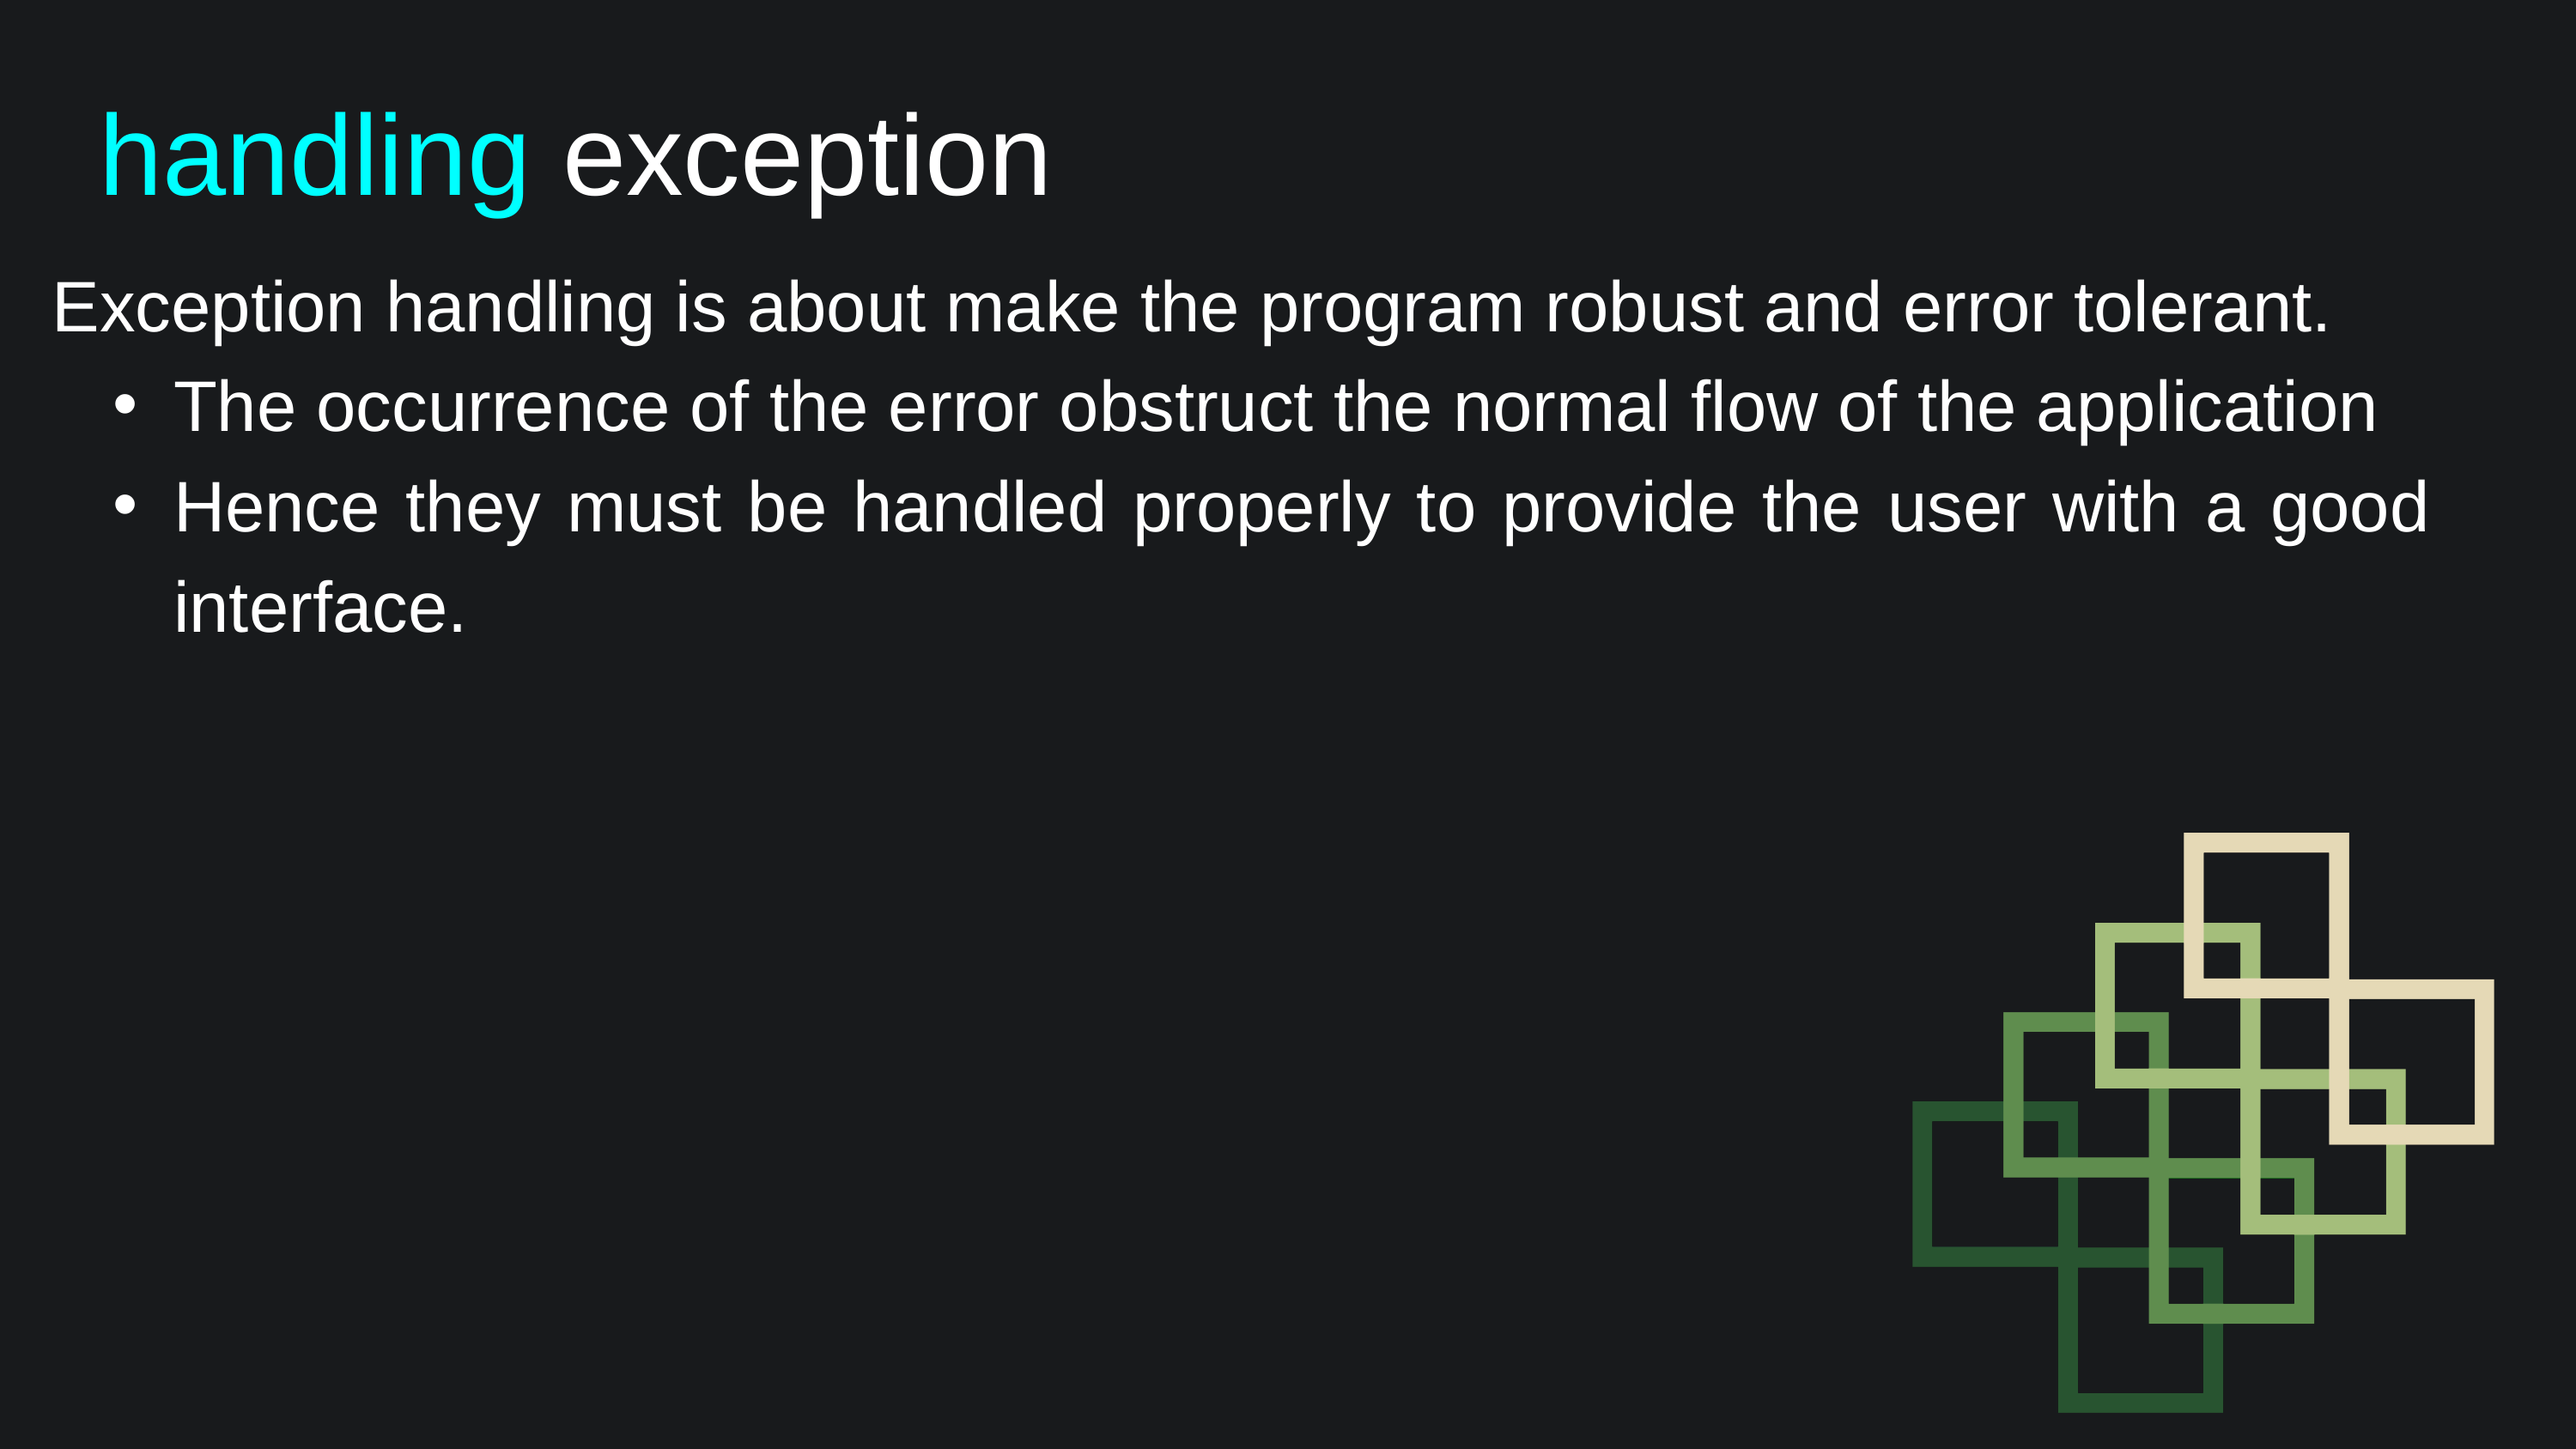

handling exception
Exception handling is about make the program robust and error tolerant.
The occurrence of the error obstruct the normal flow of the application
Hence they must be handled properly to provide the user with a good interface.